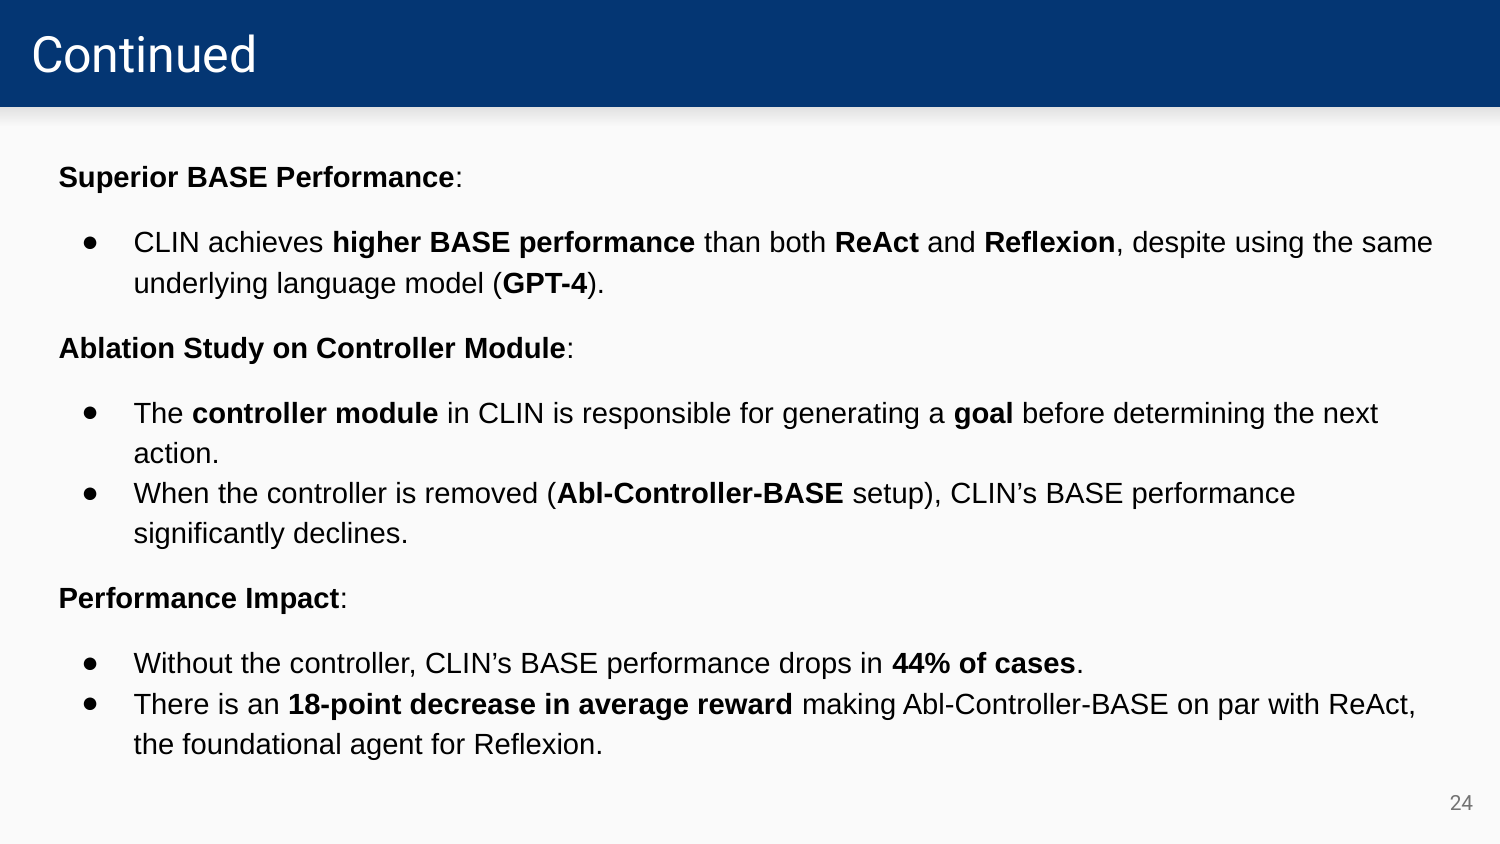

# Continued
Superior BASE Performance:
CLIN achieves higher BASE performance than both ReAct and Reflexion, despite using the same underlying language model (GPT-4).
Ablation Study on Controller Module:
The controller module in CLIN is responsible for generating a goal before determining the next action.
When the controller is removed (Abl-Controller-BASE setup), CLIN’s BASE performance significantly declines.
Performance Impact:
Without the controller, CLIN’s BASE performance drops in 44% of cases.
There is an 18-point decrease in average reward making Abl-Controller-BASE on par with ReAct, the foundational agent for Reflexion.
24